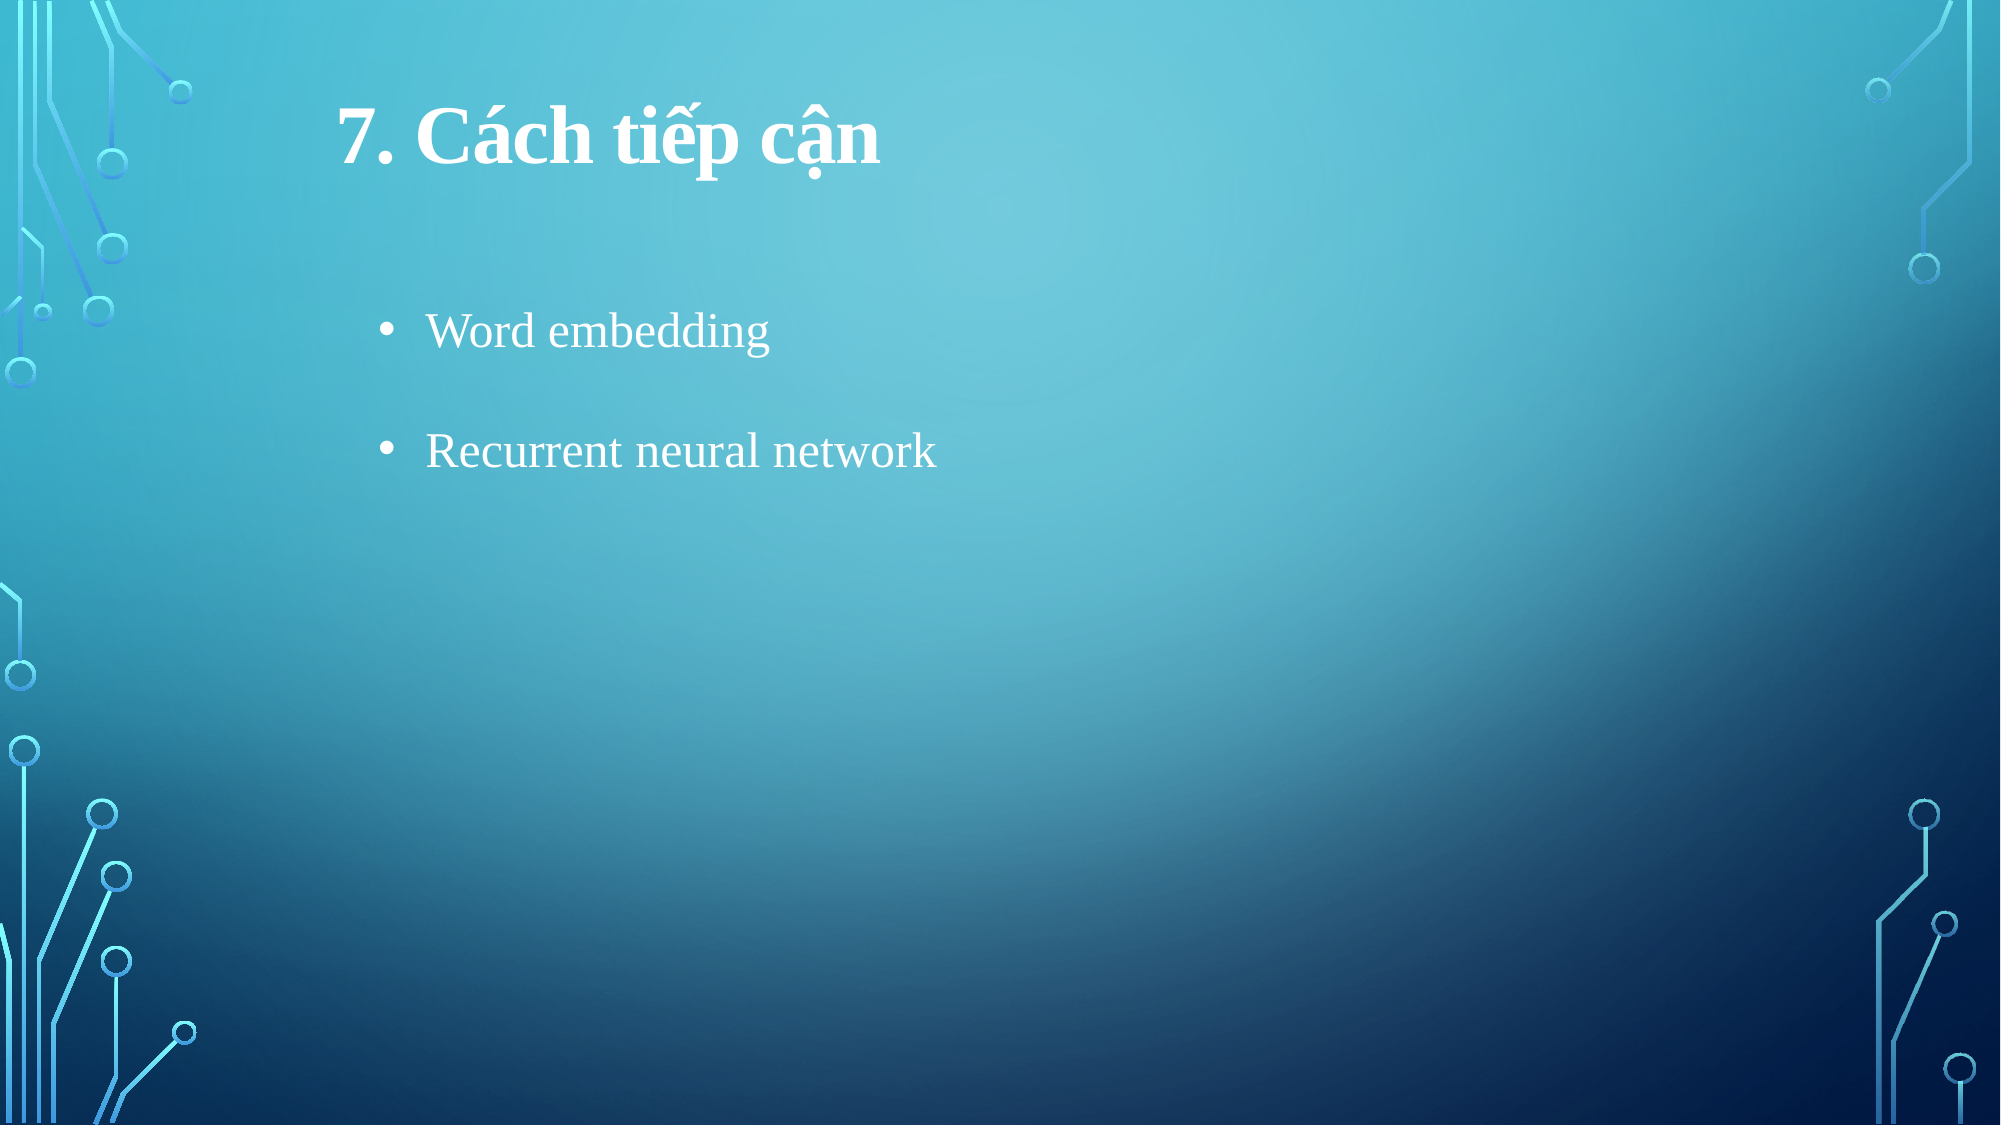

7. Cách tiếp cận

Word embedding

Recurrent neural network